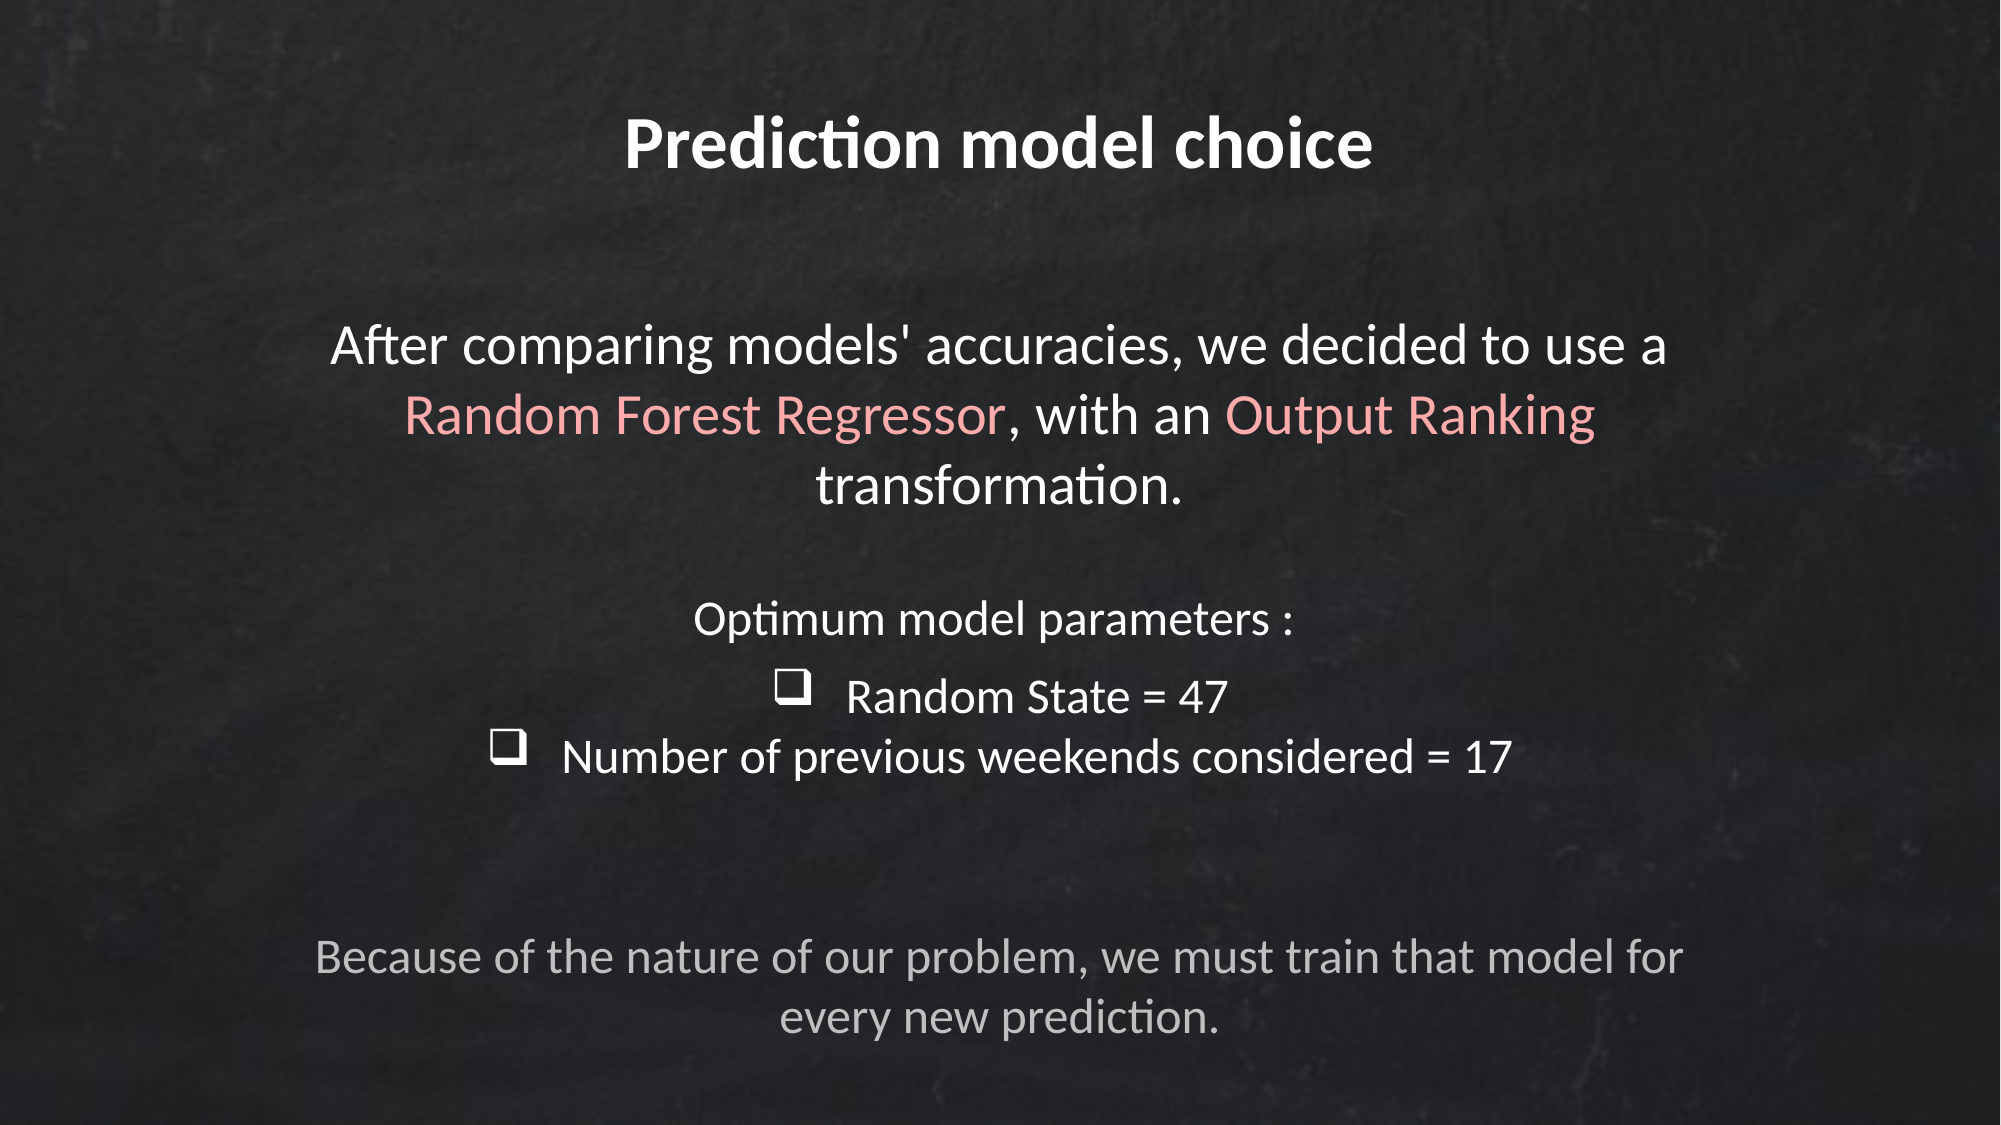

Prediction model choice
After comparing models' accuracies, we decided to use a Random Forest Regressor, with an Output Ranking transformation.

Optimum model parameters :
Random State = 47
Number of previous weekends considered = 17

Because of the nature of our problem, we must train that model for every new prediction.